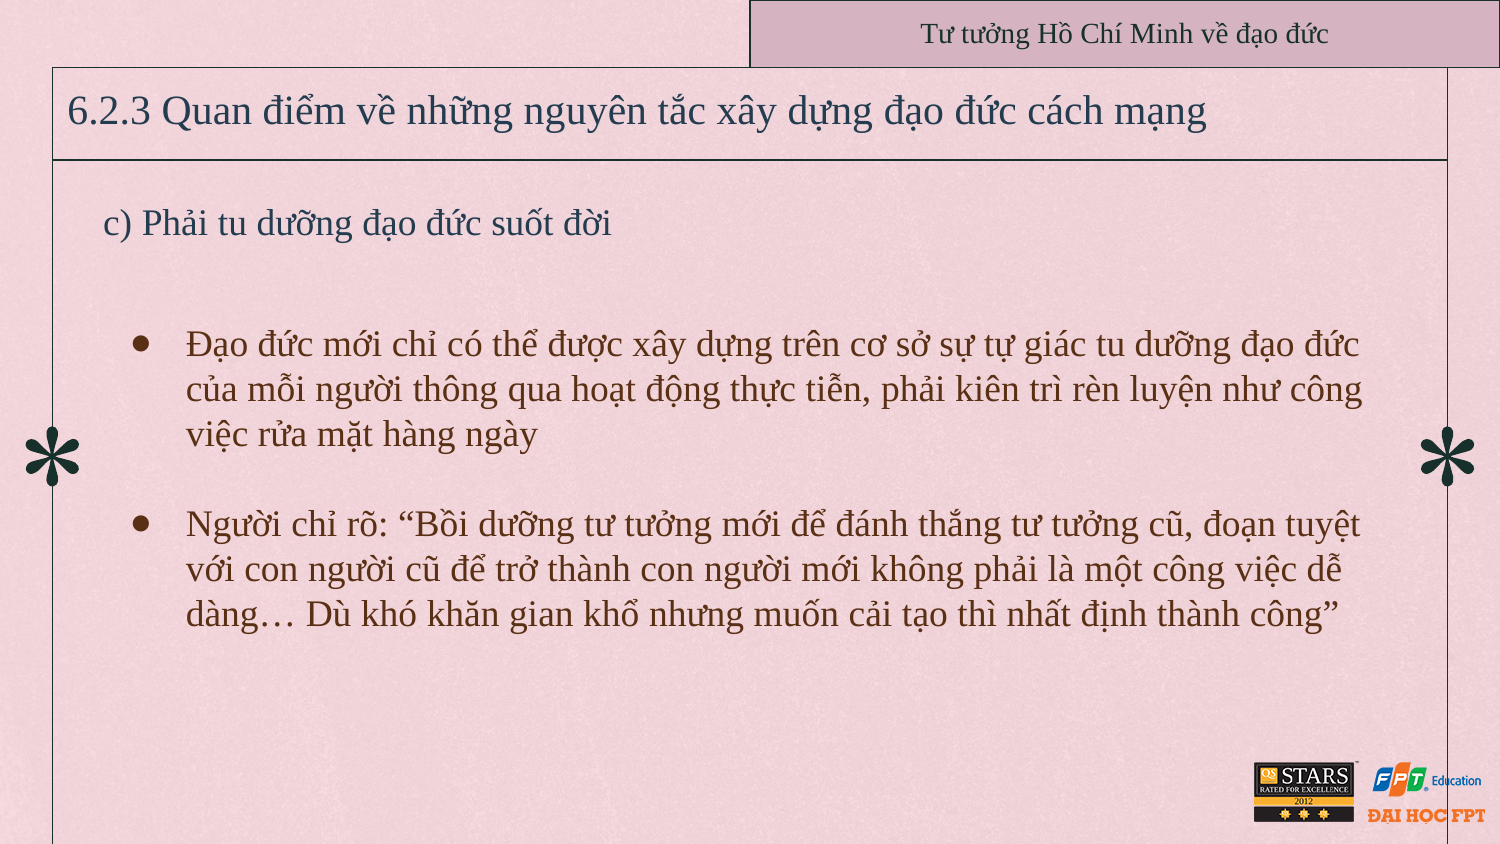

Tư tưởng Hồ Chí Minh về đạo đức
# 6.2.3 Quan điểm về những nguyên tắc xây dựng đạo đức cách mạng
c) Phải tu dưỡng đạo đức suốt đời

Đạo đức mới chỉ có thể được xây dựng trên cơ sở sự tự giác tu dưỡng đạo đức của mỗi người thông qua hoạt động thực tiễn, phải kiên trì rèn luyện như công việc rửa mặt hàng ngày

Người chỉ rõ: “Bồi dưỡng tư tưởng mới để đánh thắng tư tưởng cũ, đoạn tuyệt với con người cũ để trở thành con người mới không phải là một công việc dễ dàng… Dù khó khăn gian khổ nhưng muốn cải tạo thì nhất định thành công”